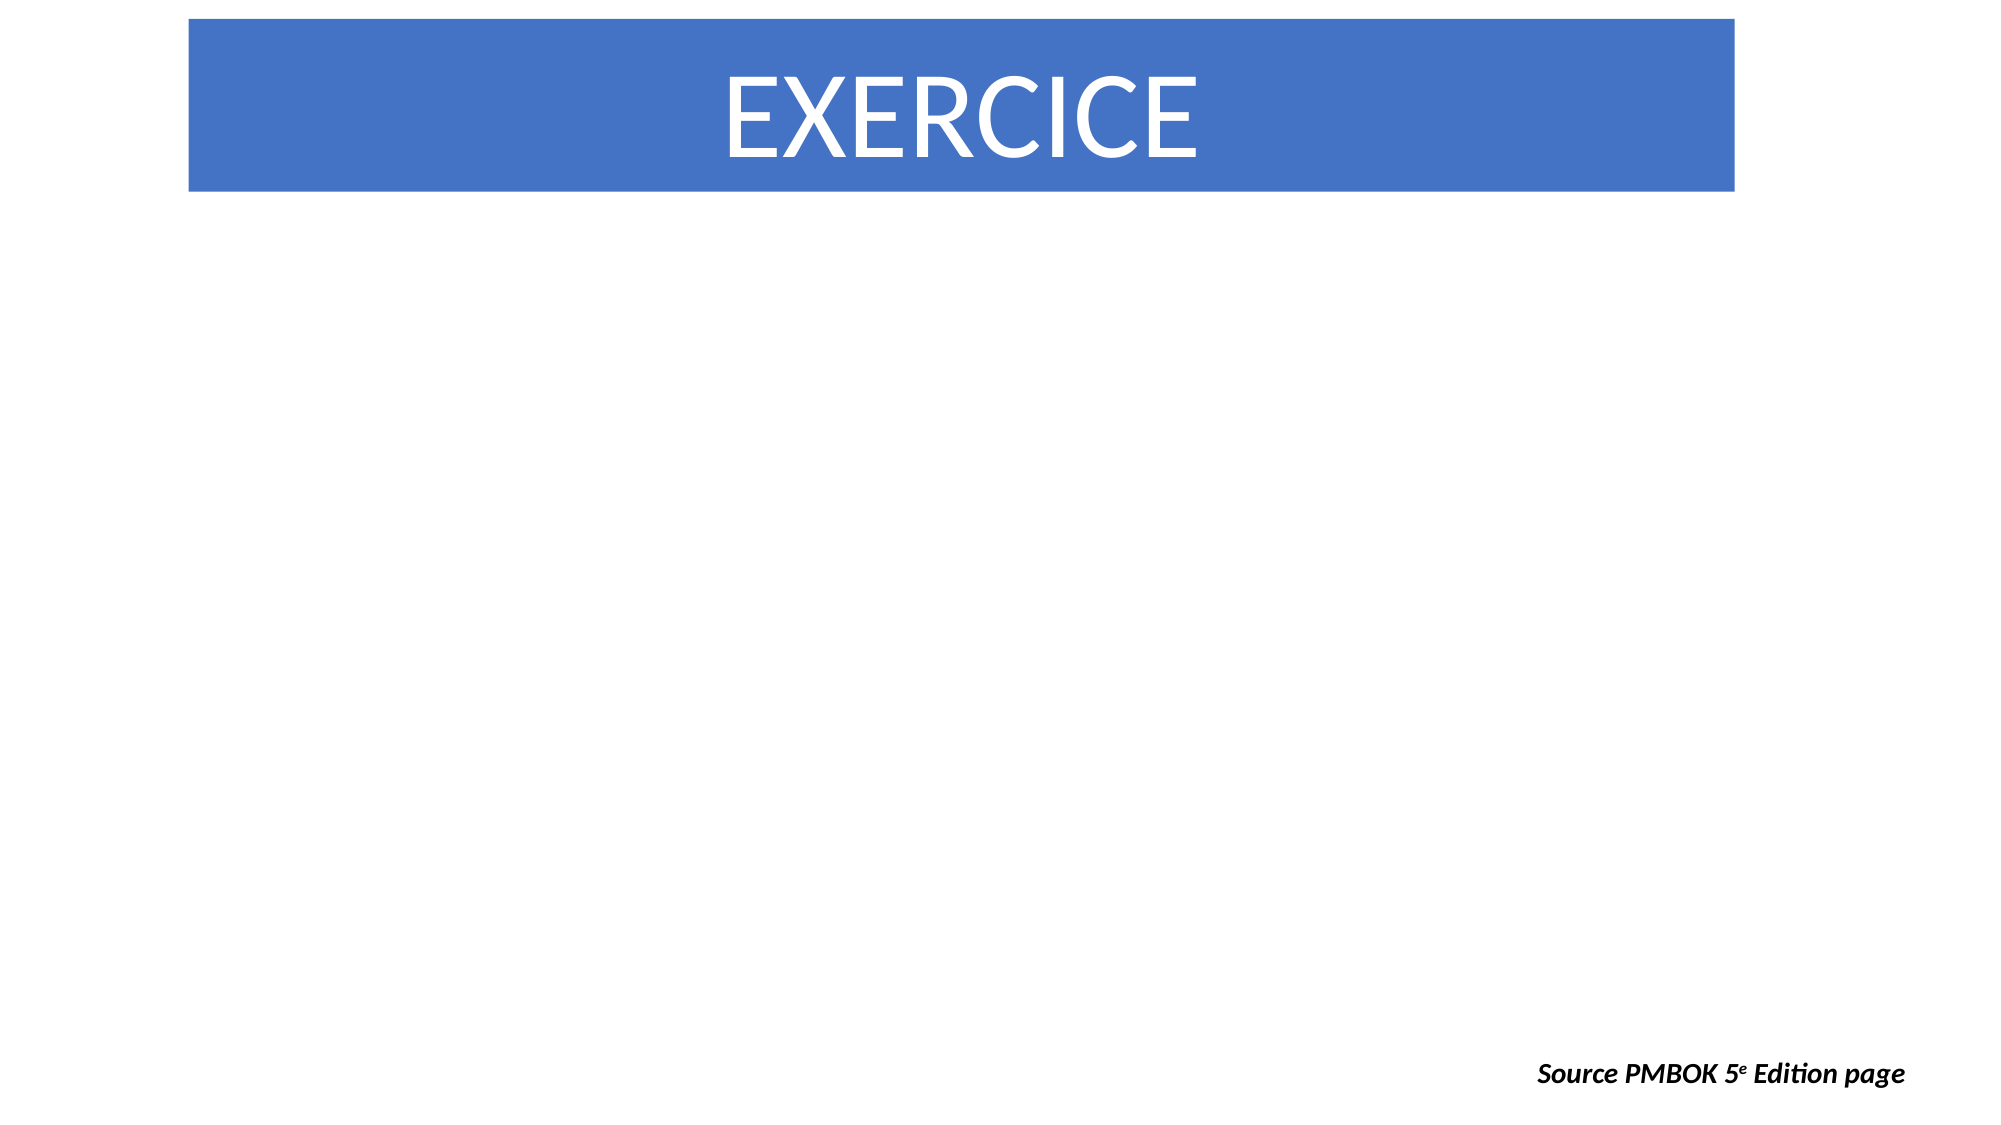

# EXERCICE
Source PMBOK 5e Edition page